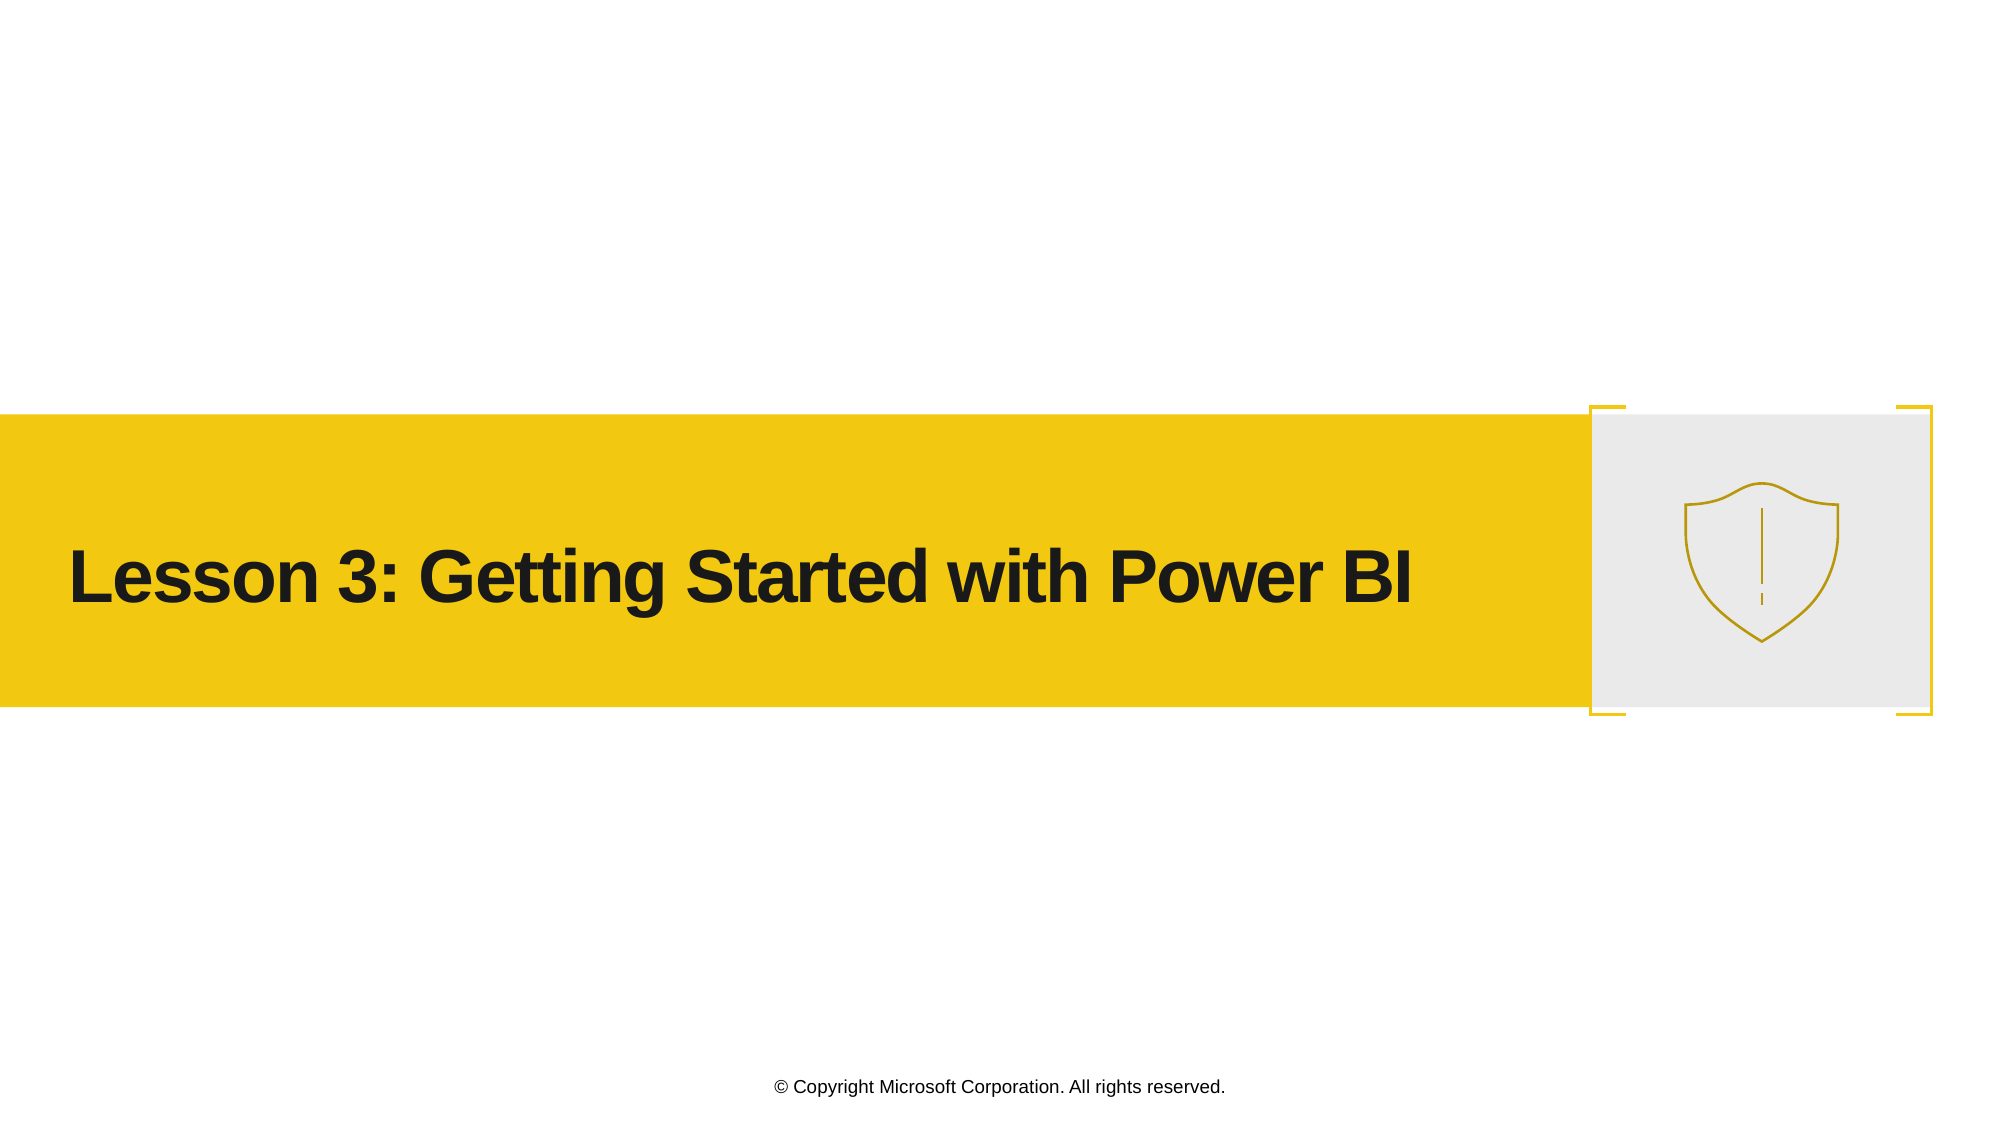

# Lesson 3: Getting Started with Power BI